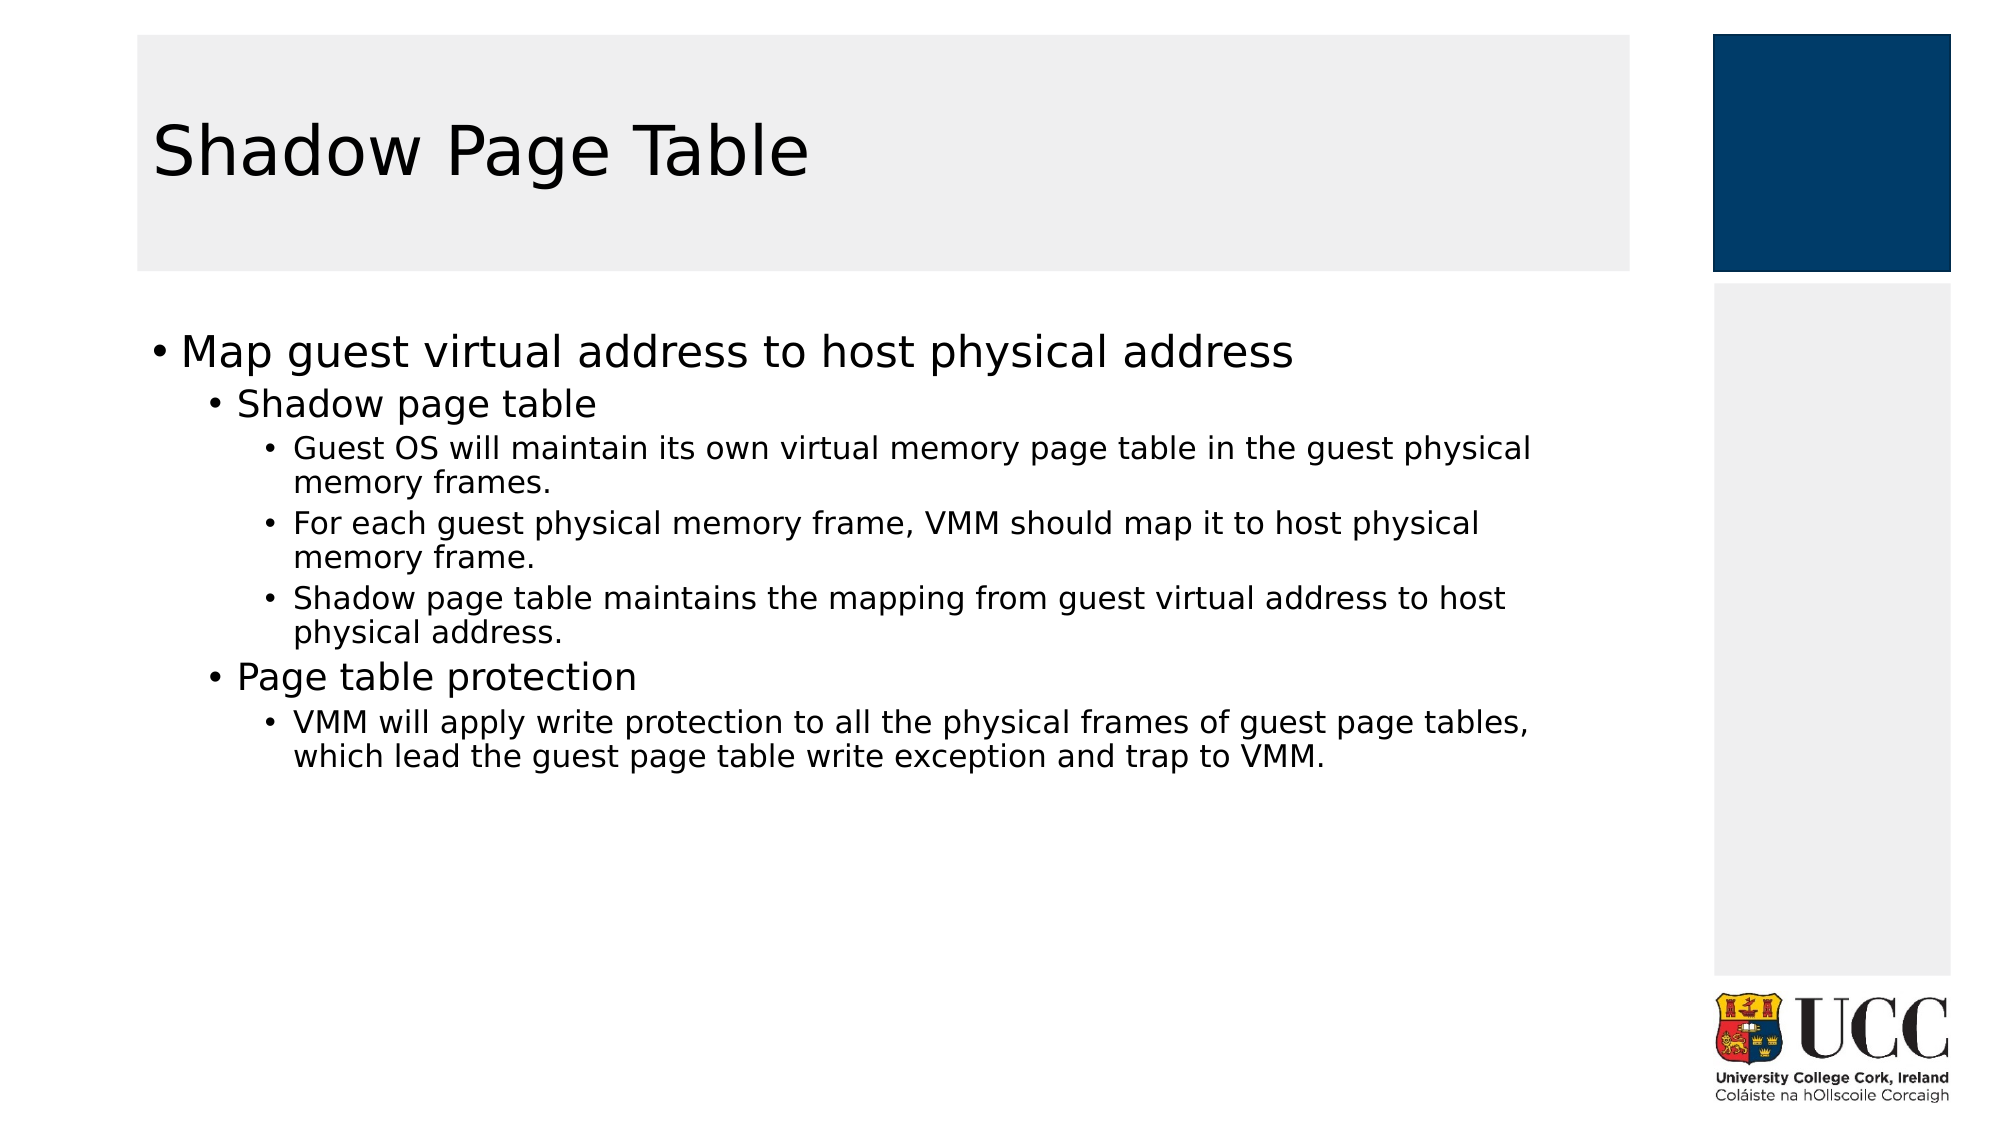

# Shadow Page Table
Map guest virtual address to host physical address
Shadow page table
Guest OS will maintain its own virtual memory page table in the guest physical memory frames.
For each guest physical memory frame, VMM should map it to host physical memory frame.
Shadow page table maintains the mapping from guest virtual address to host physical address.
Page table protection
VMM will apply write protection to all the physical frames of guest page tables, which lead the guest page table write exception and trap to VMM.